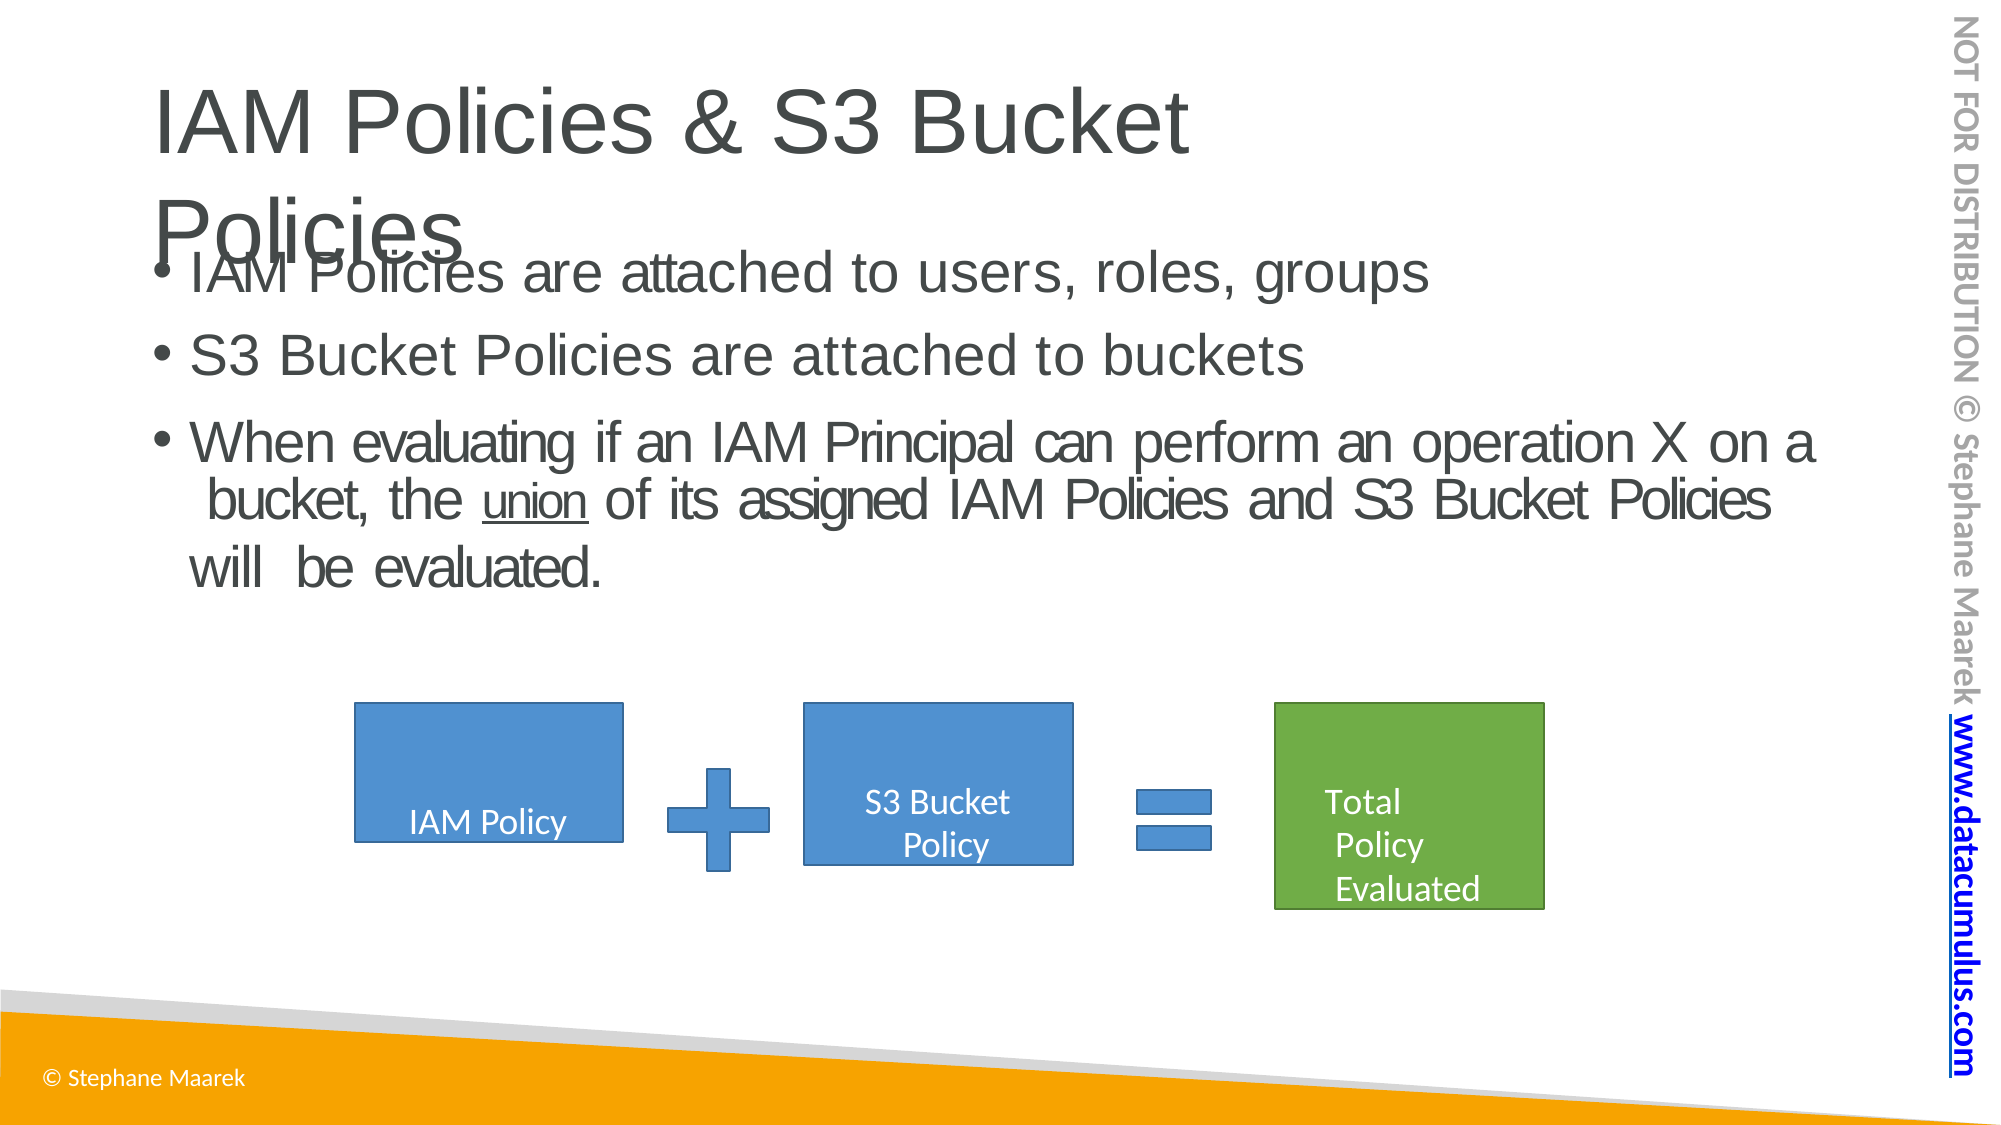

NOT FOR DISTRIBUTION © Stephane Maarek www.datacumulus.com
# IAM Policies & S3 Bucket Policies
IAM Policies are attached to users, roles, groups
S3 Bucket Policies are attached to buckets
When evaluating if an IAM Principal can perform an operation X on a  bucket, the union of its assigned IAM Policies and S3 Bucket Policies will  be evaluated.

IAM Policy

S3 Bucket  Policy

Total Policy  Evaluated

© Stephane Maarek